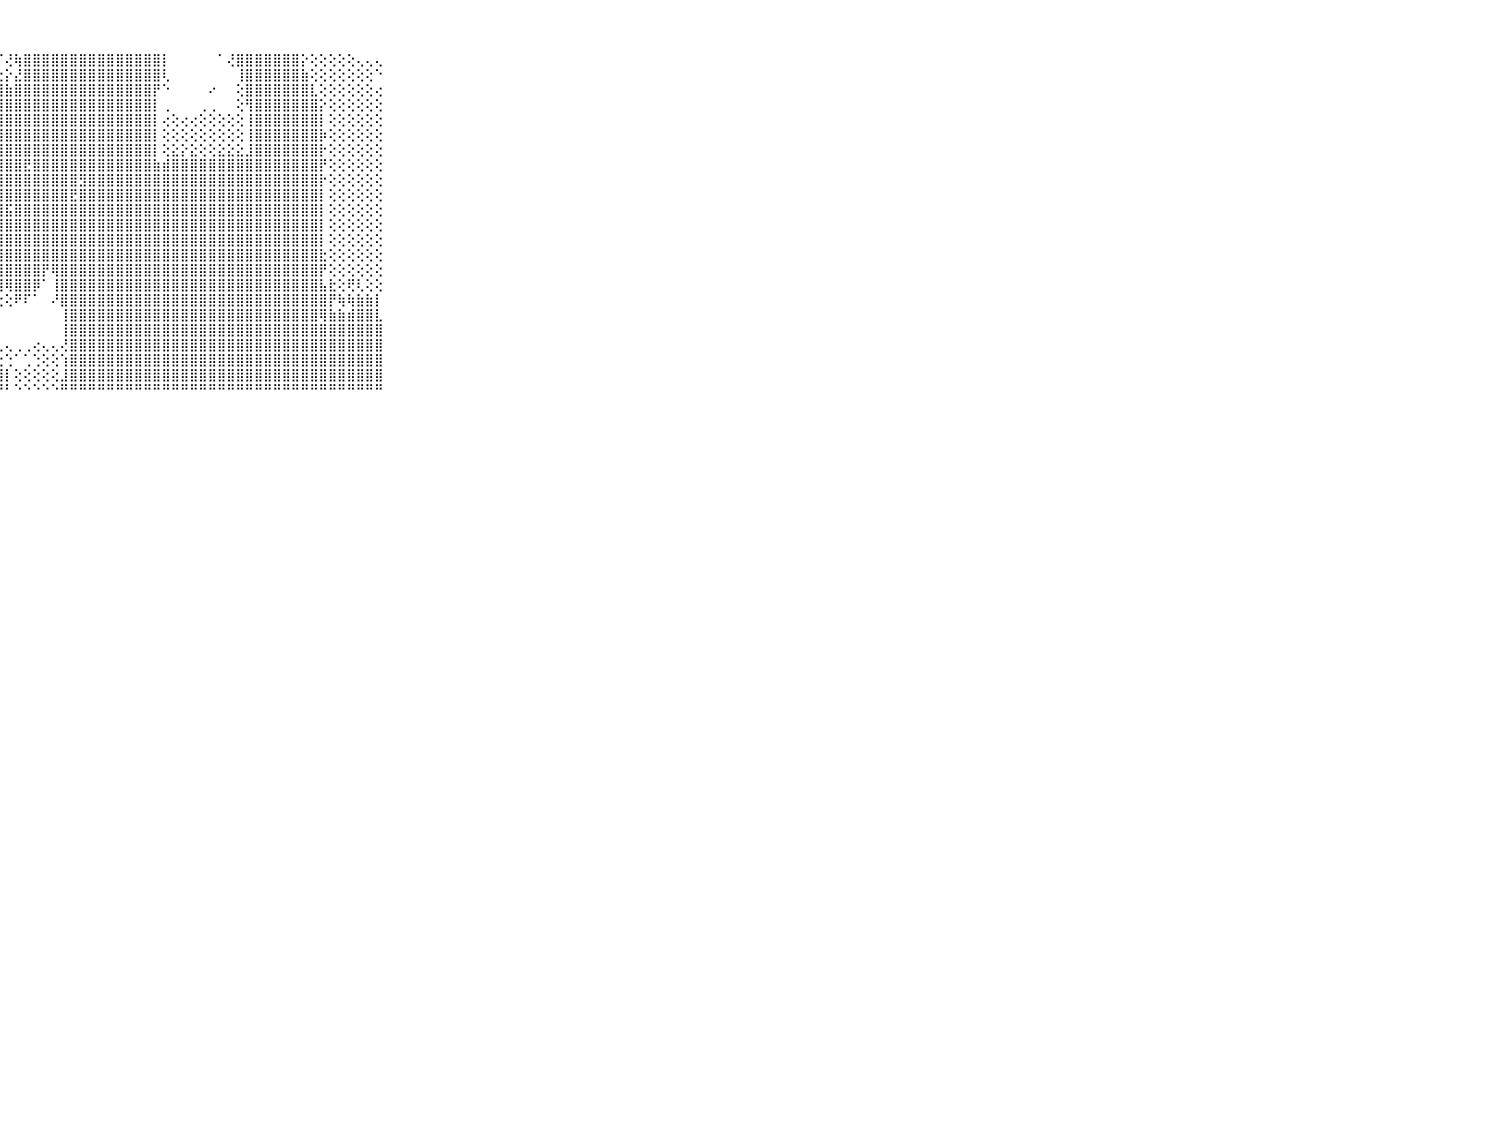

⠀⠀⠀⠀⠀⠀⠀⠀⠀⠀⠀⣿⣿⣿⣿⣿⡟⠑⠑⠁⢕⣕⡕⢵⢞⠟⢝⠏⢜⢷⣿⣿⣿⣿⣿⣿⣿⣿⣿⣿⣿⣿⣿⣿⣿⡇⠀⠀⠀⠀⠀⠁⢜⣿⣿⣿⣿⣿⣿⣿⡕⢕⢕⢕⢕⢕⢄⢄⢄⠀⠀⠀⠀⠀⠀⠀⠀⠀⠀⠀⠀
⠀⠀⠀⠀⠀⠀⠀⠀⠀⠀⠀⣹⣿⣿⡿⢏⢕⢀⢀⠔⢵⢜⢑⢅⠄⢄⢀⢕⡕⣜⣿⣿⣿⣿⣿⣿⣿⣿⣿⣿⣿⣿⣿⣿⣿⢇⠀⠀⠀⠀⠀⠀⠀⢸⣿⣿⣿⣿⣿⣿⣷⢕⢕⢕⢕⢕⢕⢕⠑⠀⠀⠀⠀⠀⠀⠀⠀⠀⠀⠀⠀
⠀⠀⠀⠀⠀⠀⠀⠀⠀⠀⠀⣿⣿⡿⢗⢕⢕⢕⢷⢇⢔⢕⢕⢕⢕⢕⢕⣿⣷⣿⣿⣿⣿⣿⣿⣿⣿⣿⣿⣿⣿⣿⣿⣿⡟⠑⠀⠀⠀⠀⠔⠀⠀⢕⣿⣿⣿⣿⣿⣿⣿⣇⢕⢕⢕⢕⢕⢕⢔⠀⠀⠀⠀⠀⠀⠀⠀⠀⠀⠀⠀
⠀⠀⠀⠀⠀⠀⠀⠀⠀⠀⠀⣿⣿⣧⢕⢇⢇⣕⣕⣕⣵⣷⣷⣷⣷⣷⣾⣿⣿⣿⣿⣿⣿⣿⣿⣿⣿⣿⣿⣿⣿⣿⣿⣿⡇⢀⠀⠀⠀⢀⢀⠀⠀⢕⢻⣿⣿⣿⣿⣿⣿⣿⡕⢕⢕⢕⢕⢕⢕⠀⠀⠀⠀⠀⠀⠀⠀⠀⠀⠀⠀
⠀⠀⠀⠀⠀⠀⠀⠀⠀⠀⠀⢿⣿⣿⢕⢕⢕⢱⣿⣿⣿⣿⣿⣿⣿⣿⣿⣿⣿⣿⣿⣿⣿⣿⣿⣿⣿⣿⣿⣿⣿⣿⣿⣿⡇⢔⢕⢔⢔⢕⢕⢕⢕⢕⢸⣿⣿⣿⣿⣿⣿⣿⡇⢕⢕⢕⢕⢕⢕⠀⠀⠀⠀⠀⠀⠀⠀⠀⠀⠀⠀
⠀⠀⠀⠀⠀⠀⠀⠀⠀⠀⠀⣿⣿⣿⡕⢕⢕⣾⣿⣿⣿⣿⣿⣿⣿⣿⣿⣿⣿⣿⣿⣿⣿⣿⣿⣿⣿⣿⣿⣿⣿⣿⣿⣿⡇⢕⢕⢕⢕⢕⢕⢕⢕⢕⢸⣿⣿⣿⣿⣿⣿⣿⡷⢕⢕⢕⢕⢕⢕⠀⠀⠀⠀⠀⠀⠀⠀⠀⠀⠀⠀
⠀⠀⠀⠀⠀⠀⠀⠀⠀⠀⠀⣿⣿⣿⡇⠕⢕⣿⣿⣿⣿⣿⣿⣿⣿⣿⣿⣿⣿⣿⣿⣿⣿⣿⣿⣿⣿⣿⣿⣿⣿⣿⣿⣿⡇⢕⣕⡕⣕⢕⢕⣕⣕⣕⣸⣿⣿⣿⣿⣿⣿⣿⡗⢕⢕⢕⢕⢕⢕⠀⠀⠀⠀⠀⠀⠀⠀⠀⠀⠀⠀
⠀⠀⠀⠀⠀⠀⠀⠀⠀⠀⠀⣿⣿⣿⣿⢕⢕⣿⣿⣿⣿⣿⣿⣿⣿⣿⣿⣿⣿⣿⣟⣿⣿⣿⣿⣿⣿⣿⣿⣿⣿⣿⣿⣿⣷⣾⣿⣿⣿⣿⣿⣿⣿⣿⣿⣿⣿⣿⣿⣿⣿⣿⡟⢕⢕⢕⢕⢕⢕⠀⠀⠀⠀⠀⠀⠀⠀⠀⠀⠀⠀
⠀⠀⠀⠀⠀⠀⠀⠀⠀⠀⠀⣿⣿⣿⣿⣇⢕⢹⣿⣿⣿⣿⣿⣿⣿⣿⣿⣿⣿⣿⣿⣿⣿⣿⣿⣿⣻⣿⣿⣿⣿⣿⣿⣿⣿⣿⣿⣿⣿⣿⣿⣿⣿⣿⣿⣿⣿⣿⣿⣿⣿⣿⡗⢕⢕⢕⢕⢕⢕⠀⠀⠀⠀⠀⠀⠀⠀⠀⠀⠀⠀
⠀⠀⠀⠀⠀⠀⠀⠀⠀⠀⠀⣿⣿⣿⣿⣿⣿⣾⣿⣿⣿⣿⣿⣿⣿⣿⣿⣿⣿⣿⣿⣿⣿⣿⣿⣟⣿⣿⣿⣿⣿⣿⣿⣿⣿⣿⣿⣿⣿⣿⣿⣿⣿⣿⣿⣿⣿⣿⣿⣿⣿⣿⡇⢕⢕⢕⢕⢕⢕⠀⠀⠀⠀⠀⠀⠀⠀⠀⠀⠀⠀
⠀⠀⠀⠀⠀⠀⠀⠀⠀⠀⠀⣿⣿⣿⣿⣿⣿⣿⣿⣿⣿⣿⣿⣿⣿⣿⣿⣿⣯⣿⣿⣿⣿⣿⣿⣿⣿⣿⣿⣿⣿⣿⣿⣿⣿⣿⣿⣿⣿⣿⣿⣿⣿⣿⣿⣿⣿⣿⣿⣿⣿⣿⡇⢕⢕⢕⢕⢕⢕⠀⠀⠀⠀⠀⠀⠀⠀⠀⠀⠀⠀
⠀⠀⠀⠀⠀⠀⠀⠀⠀⠀⠀⣿⣿⣿⣿⣿⣿⣿⣿⣿⣿⣿⣿⣿⣿⣿⣿⣿⣿⣿⣿⣿⣿⣿⣿⣿⣿⣿⣿⣿⣿⣿⣿⣿⣿⣿⣿⣿⣿⣿⣿⣿⣿⣿⣿⣿⣿⣿⣿⣿⣿⣿⡇⢕⢕⢕⢕⢕⢕⠀⠀⠀⠀⠀⠀⠀⠀⠀⠀⠀⠀
⠀⠀⠀⠀⠀⠀⠀⠀⠀⠀⠀⣿⣿⣿⣿⣿⣿⣿⣟⣿⣿⣿⣿⣿⣿⣿⣿⣿⣿⣿⣿⣿⣿⣿⣿⣿⣿⣿⣿⣿⣿⣿⣿⣿⣿⣿⣿⣿⣿⣿⣿⣿⣿⣿⣿⣿⣿⣿⣿⣿⣿⣿⡇⢕⢕⢕⢕⢕⢕⠀⠀⠀⠀⠀⠀⠀⠀⠀⠀⠀⠀
⠀⠀⠀⠀⠀⠀⠀⠀⠀⠀⠀⣿⣿⣿⣿⣿⣿⣿⣿⢻⣿⣿⣿⣿⣿⣿⣿⣿⣿⣿⣿⣿⣿⣿⣿⣿⣿⣿⣿⣿⣿⣿⣿⣿⣿⣿⣿⣿⣿⣿⣿⣿⣿⣿⣿⣿⣿⣿⣿⣿⣿⣿⣗⢕⢕⢕⢕⢕⢕⠀⠀⠀⠀⠀⠀⠀⠀⠀⠀⠀⠀
⠀⠀⠀⠀⠀⠀⠀⠀⠀⠀⠀⣿⣿⣿⣿⣿⣿⣿⣿⣇⢻⣿⣿⣿⣿⣿⣿⣿⣿⣿⣿⣿⡟⢿⣿⣿⣿⣿⣿⣿⣿⣿⣿⣿⣿⣿⣿⣿⣿⣿⣿⣿⣿⣿⣿⣿⣿⣿⣿⣿⣿⣿⡟⢕⢕⢕⢕⢕⢕⠀⠀⠀⠀⠀⠀⠀⠀⠀⠀⠀⠀
⠀⠀⠀⠀⠀⠀⠀⠀⠀⠀⠀⣿⣿⣿⣿⣿⣿⣿⣿⣿⣇⢝⢿⣿⣿⢿⢿⢿⢿⣿⣿⡿⠁⢸⣿⣿⣿⣿⣿⣿⣿⣿⣿⣿⣿⣿⣿⣿⣿⣿⣿⣿⣿⣿⣿⣿⣿⣿⣿⣿⣿⣿⣧⣗⢕⢟⢇⢕⢕⠀⠀⠀⠀⠀⠀⠀⠀⠀⠀⠀⠀
⠀⠀⠀⠀⠀⠀⠀⠀⠀⠀⠀⣿⣿⣿⣿⣿⣿⣿⣿⣿⣿⡕⠕⢝⢟⢿⢕⢕⢕⠟⠏⠁⠀⠜⣿⣿⣿⣿⣿⣿⣿⣿⣿⣿⣿⣿⣿⣿⣿⣿⣿⣿⣿⣿⣿⣿⣿⣿⣿⣿⣿⣿⣿⡟⢷⢷⣷⣷⡇⠀⠀⠀⠀⠀⠀⠀⠀⠀⠀⠀⠀
⠀⠀⠀⠀⠀⠀⠀⠀⠀⠀⠀⣿⣿⣿⣿⣿⣿⣿⣿⣿⣿⣧⠐⠀⠄⠁⠀⠀⠀⠀⠀⠀⠀⠀⢸⣿⣿⣿⣿⣿⣿⣿⣿⣿⣿⣿⣿⣿⣿⣿⣿⣿⣿⣿⣿⣿⣿⣿⣿⣿⣿⣿⢿⣷⣷⣾⣿⣿⣇⠀⠀⠀⠀⠀⠀⠀⠀⠀⠀⠀⠀
⠀⠀⠀⠀⠀⠀⠀⠀⠀⠀⠀⣿⣿⣿⣿⣿⣿⣿⣿⣿⣿⣿⠀⢀⠐⠐⠐⠀⠀⠀⠀⠀⠀⠀⢸⣿⣿⣿⣿⣿⣿⣿⣿⣿⣿⣿⣿⣿⣿⣿⣿⣿⣿⣿⣿⣿⣿⣿⣿⣿⣿⣿⣿⣿⣿⣿⣿⣿⣿⠀⠀⠀⠀⠀⠀⠀⠀⠀⠀⠀⠀
⠀⠀⠀⠀⠀⠀⠀⠀⠀⠀⠀⣿⣿⣿⣿⣿⣿⣿⣿⣿⣿⣿⣧⣅⢕⢔⢔⢄⢄⢀⢀⢔⢄⢄⢜⣿⣿⣿⣿⣿⣿⣿⣿⣿⣿⣿⣿⣿⣿⣿⣿⣿⣿⣿⣿⣿⣿⣿⣿⣿⣿⣿⣿⣿⣿⣿⣿⣿⣿⠀⠀⠀⠀⠀⠀⠀⠀⠀⠀⠀⠀
⠀⠀⠀⠀⠀⠀⠀⠀⠀⠀⠀⣿⣿⣿⣿⣿⣿⣿⣿⣿⣿⣿⣿⣿⣷⣧⣕⢕⢑⠁⢁⢑⢕⢕⢱⣿⣿⣿⣿⣿⣿⣿⣿⣿⣿⣿⣿⣿⣿⣿⣿⣿⣿⣿⣿⣿⣿⣿⣿⣿⣿⣿⣿⣿⣿⣿⣿⣿⣿⠀⠀⠀⠀⠀⠀⠀⠀⠀⠀⠀⠀
⠀⠀⠀⠀⠀⠀⠀⠀⠀⠀⠀⣿⣿⣿⣿⣿⣿⣿⣿⣿⣿⣿⣿⣿⣿⣿⣿⣿⡇⢕⢕⢕⢕⢕⣸⣿⣿⣿⣿⣿⣿⣿⣿⣿⣿⣿⣿⣿⣿⣿⣿⣿⣿⣿⣿⣿⣿⣿⣿⣿⣿⣿⣿⣿⣿⣿⣿⣿⣿⠀⠀⠀⠀⠀⠀⠀⠀⠀⠀⠀⠀
⠀⠀⠀⠀⠀⠀⠀⠀⠀⠀⠀⠛⠛⠛⠛⠛⠛⠛⠛⠛⠛⠛⠛⠛⠛⠛⠛⠛⠃⠑⠑⠑⠑⠑⠛⠛⠛⠛⠛⠛⠛⠛⠛⠛⠛⠛⠛⠛⠛⠛⠛⠛⠛⠛⠛⠛⠛⠛⠛⠛⠛⠛⠛⠛⠛⠛⠛⠛⠛⠀⠀⠀⠀⠀⠀⠀⠀⠀⠀⠀⠀